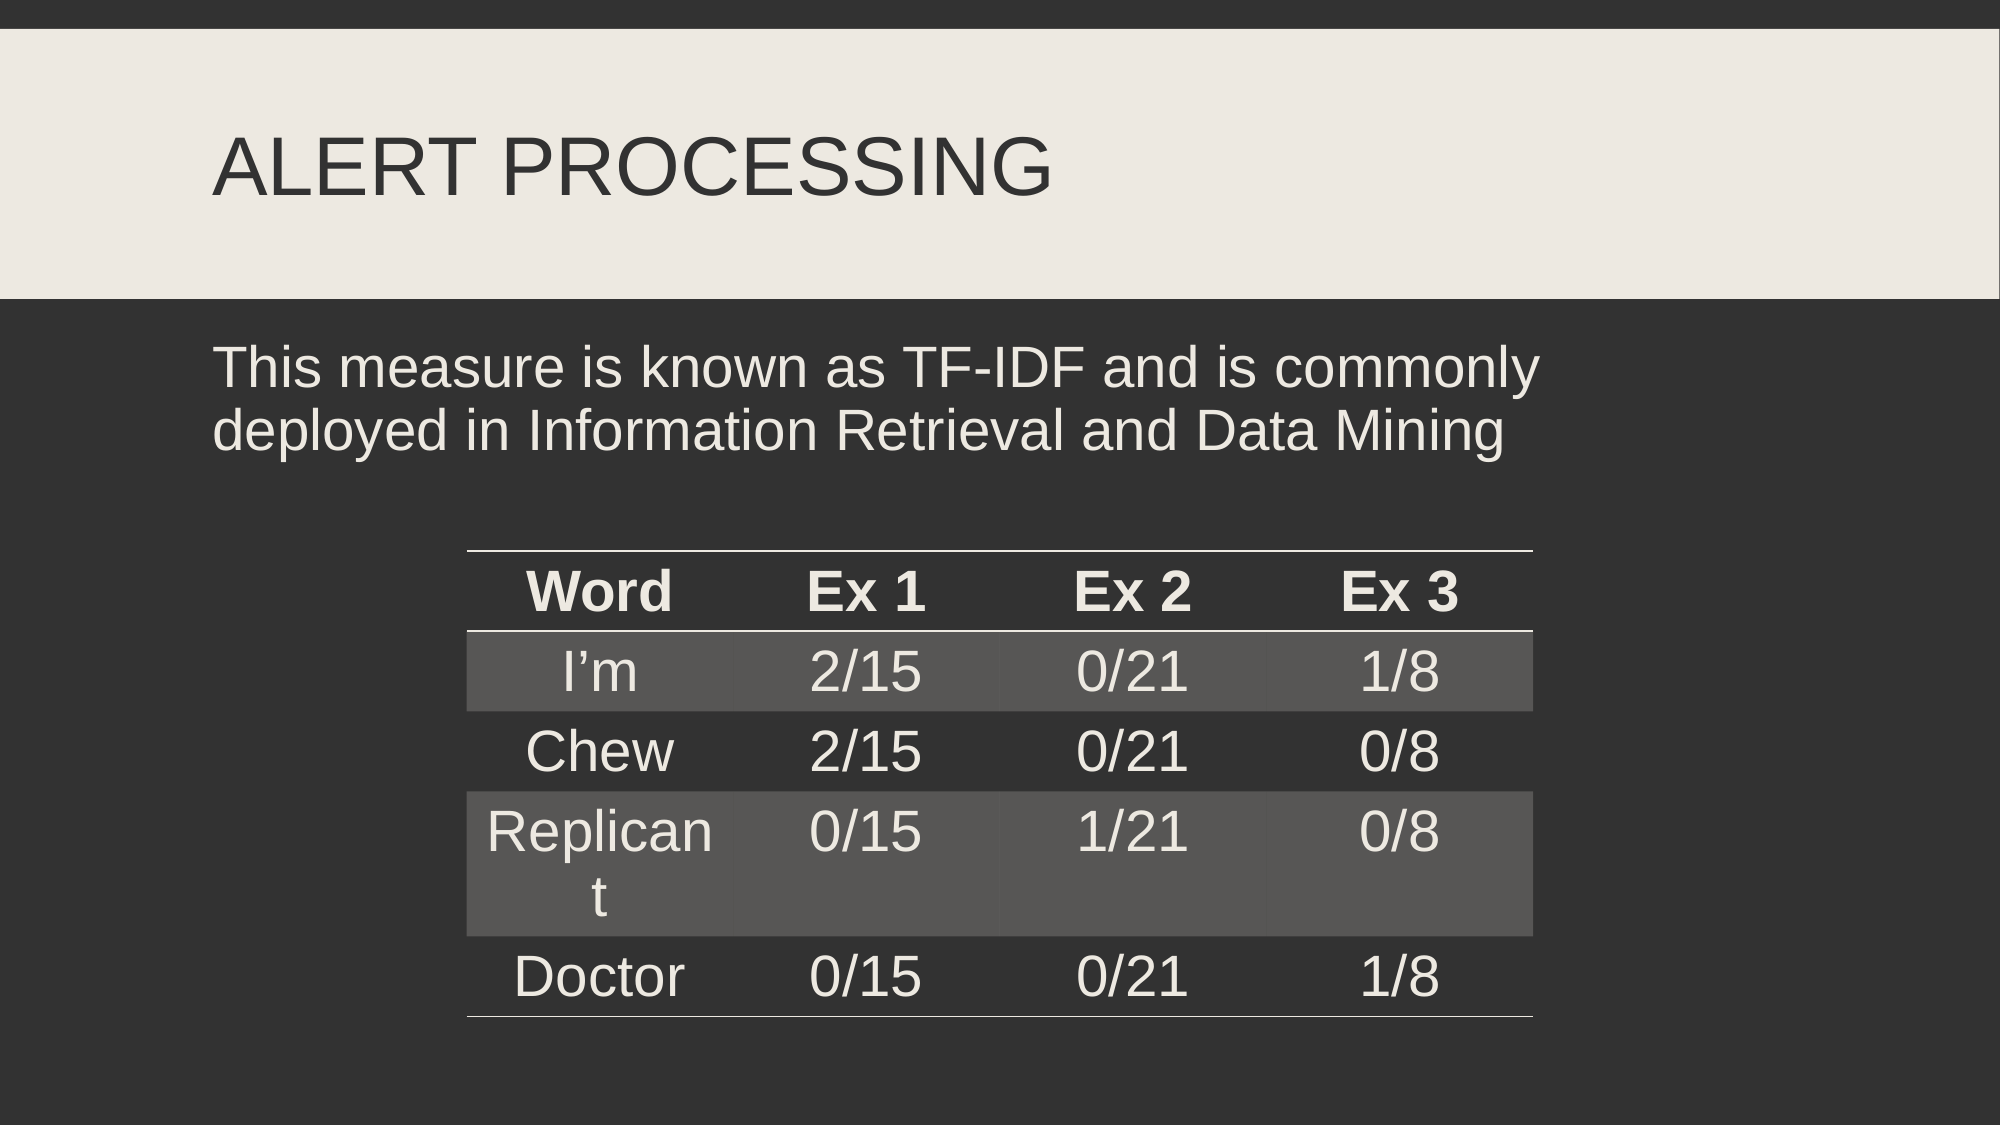

# Alert Processing
This measure is known as TF-IDF and is commonly deployed in Information Retrieval and Data Mining
| Word | Ex 1 | Ex 2 | Ex 3 |
| --- | --- | --- | --- |
| I’m | 2/15 | 0/21 | 1/8 |
| Chew | 2/15 | 0/21 | 0/8 |
| Replicant | 0/15 | 1/21 | 0/8 |
| Doctor | 0/15 | 0/21 | 1/8 |